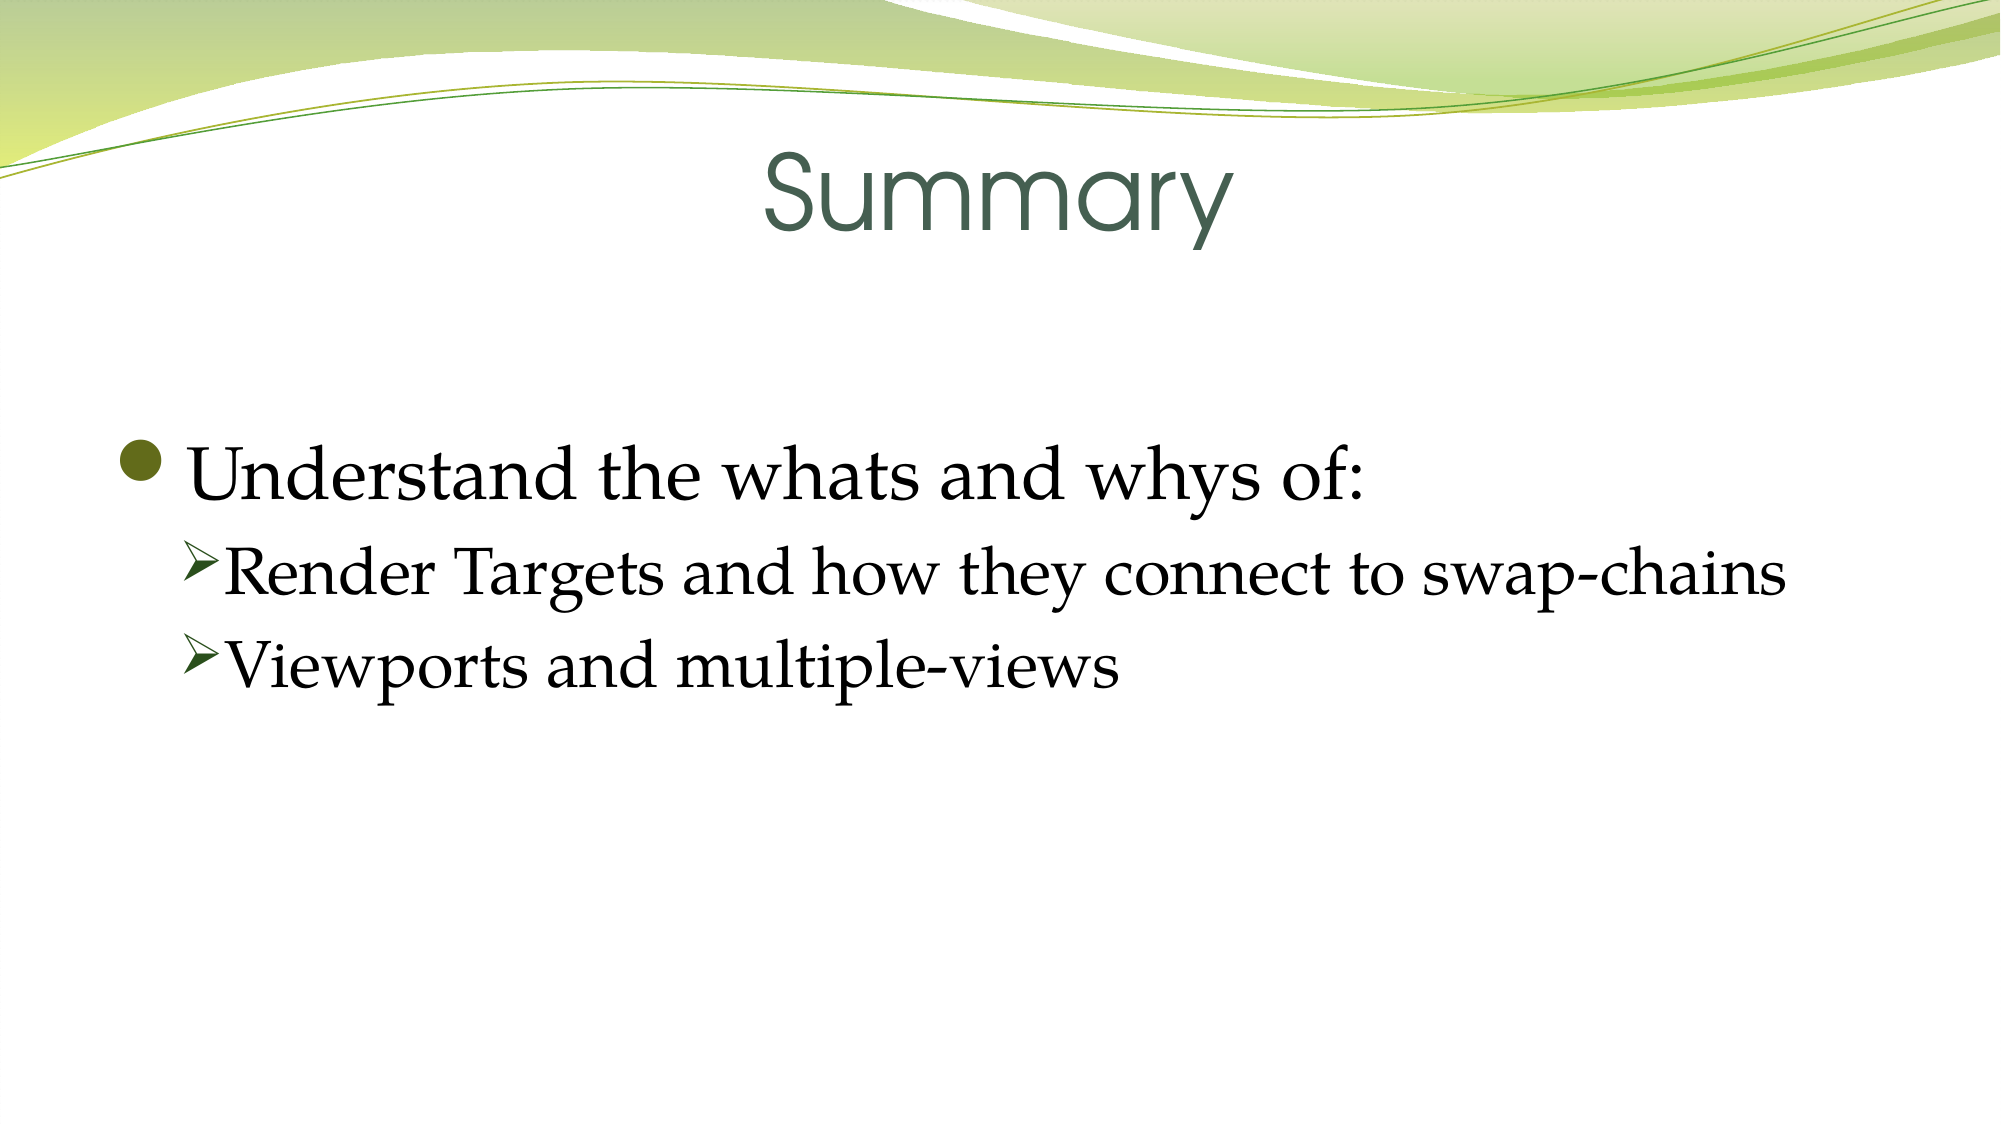

# Summary
Understand the whats and whys of:
Render Targets and how they connect to swap-chains
Viewports and multiple-views